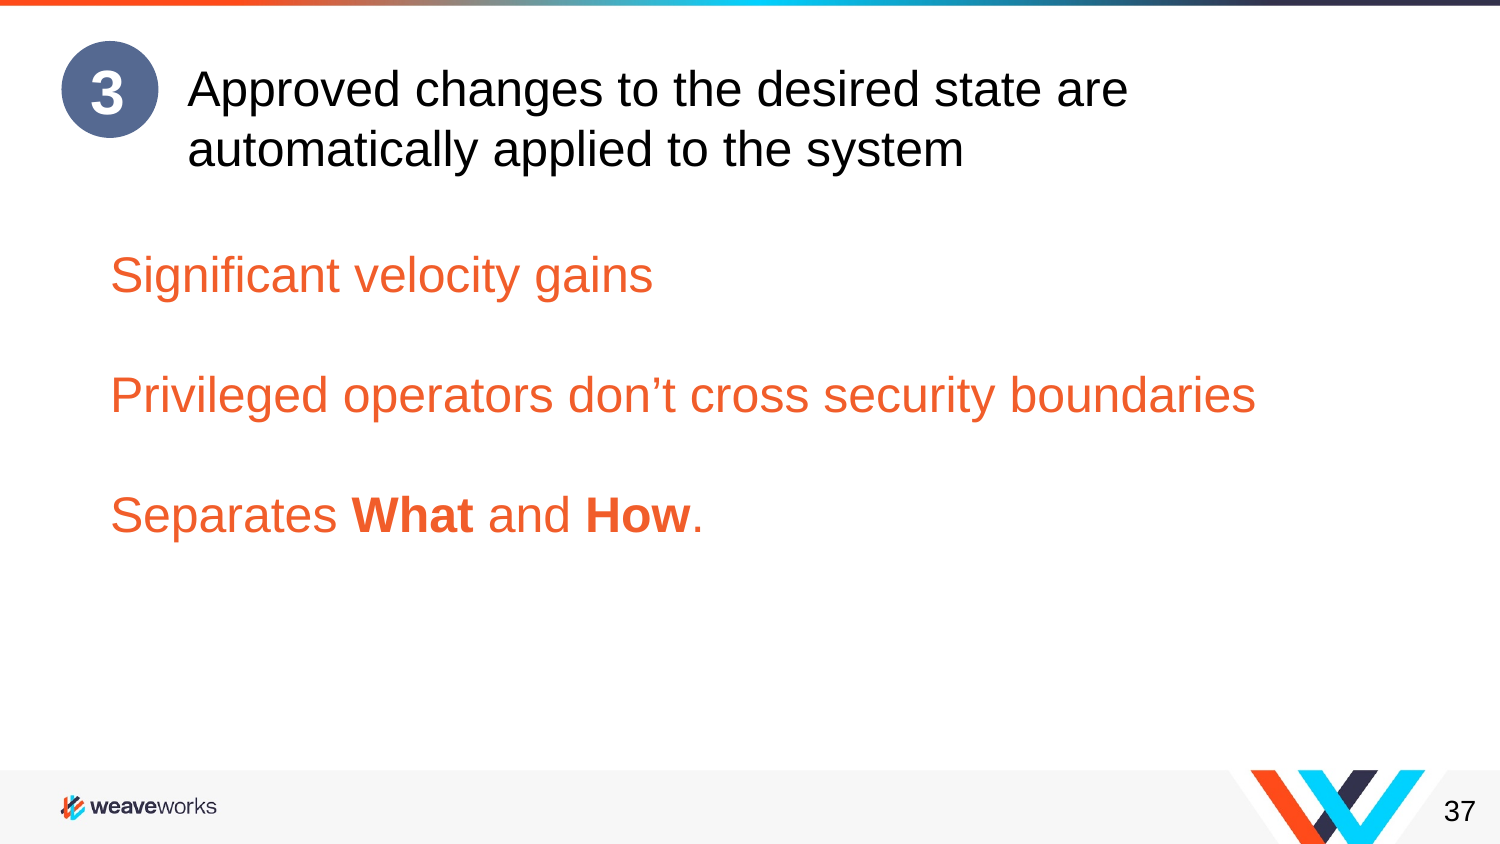

3
Approved changes to the desired state are
automatically applied to the system
Significant velocity gains

Privileged operators don’t cross security boundaries

Separates What and How.

37